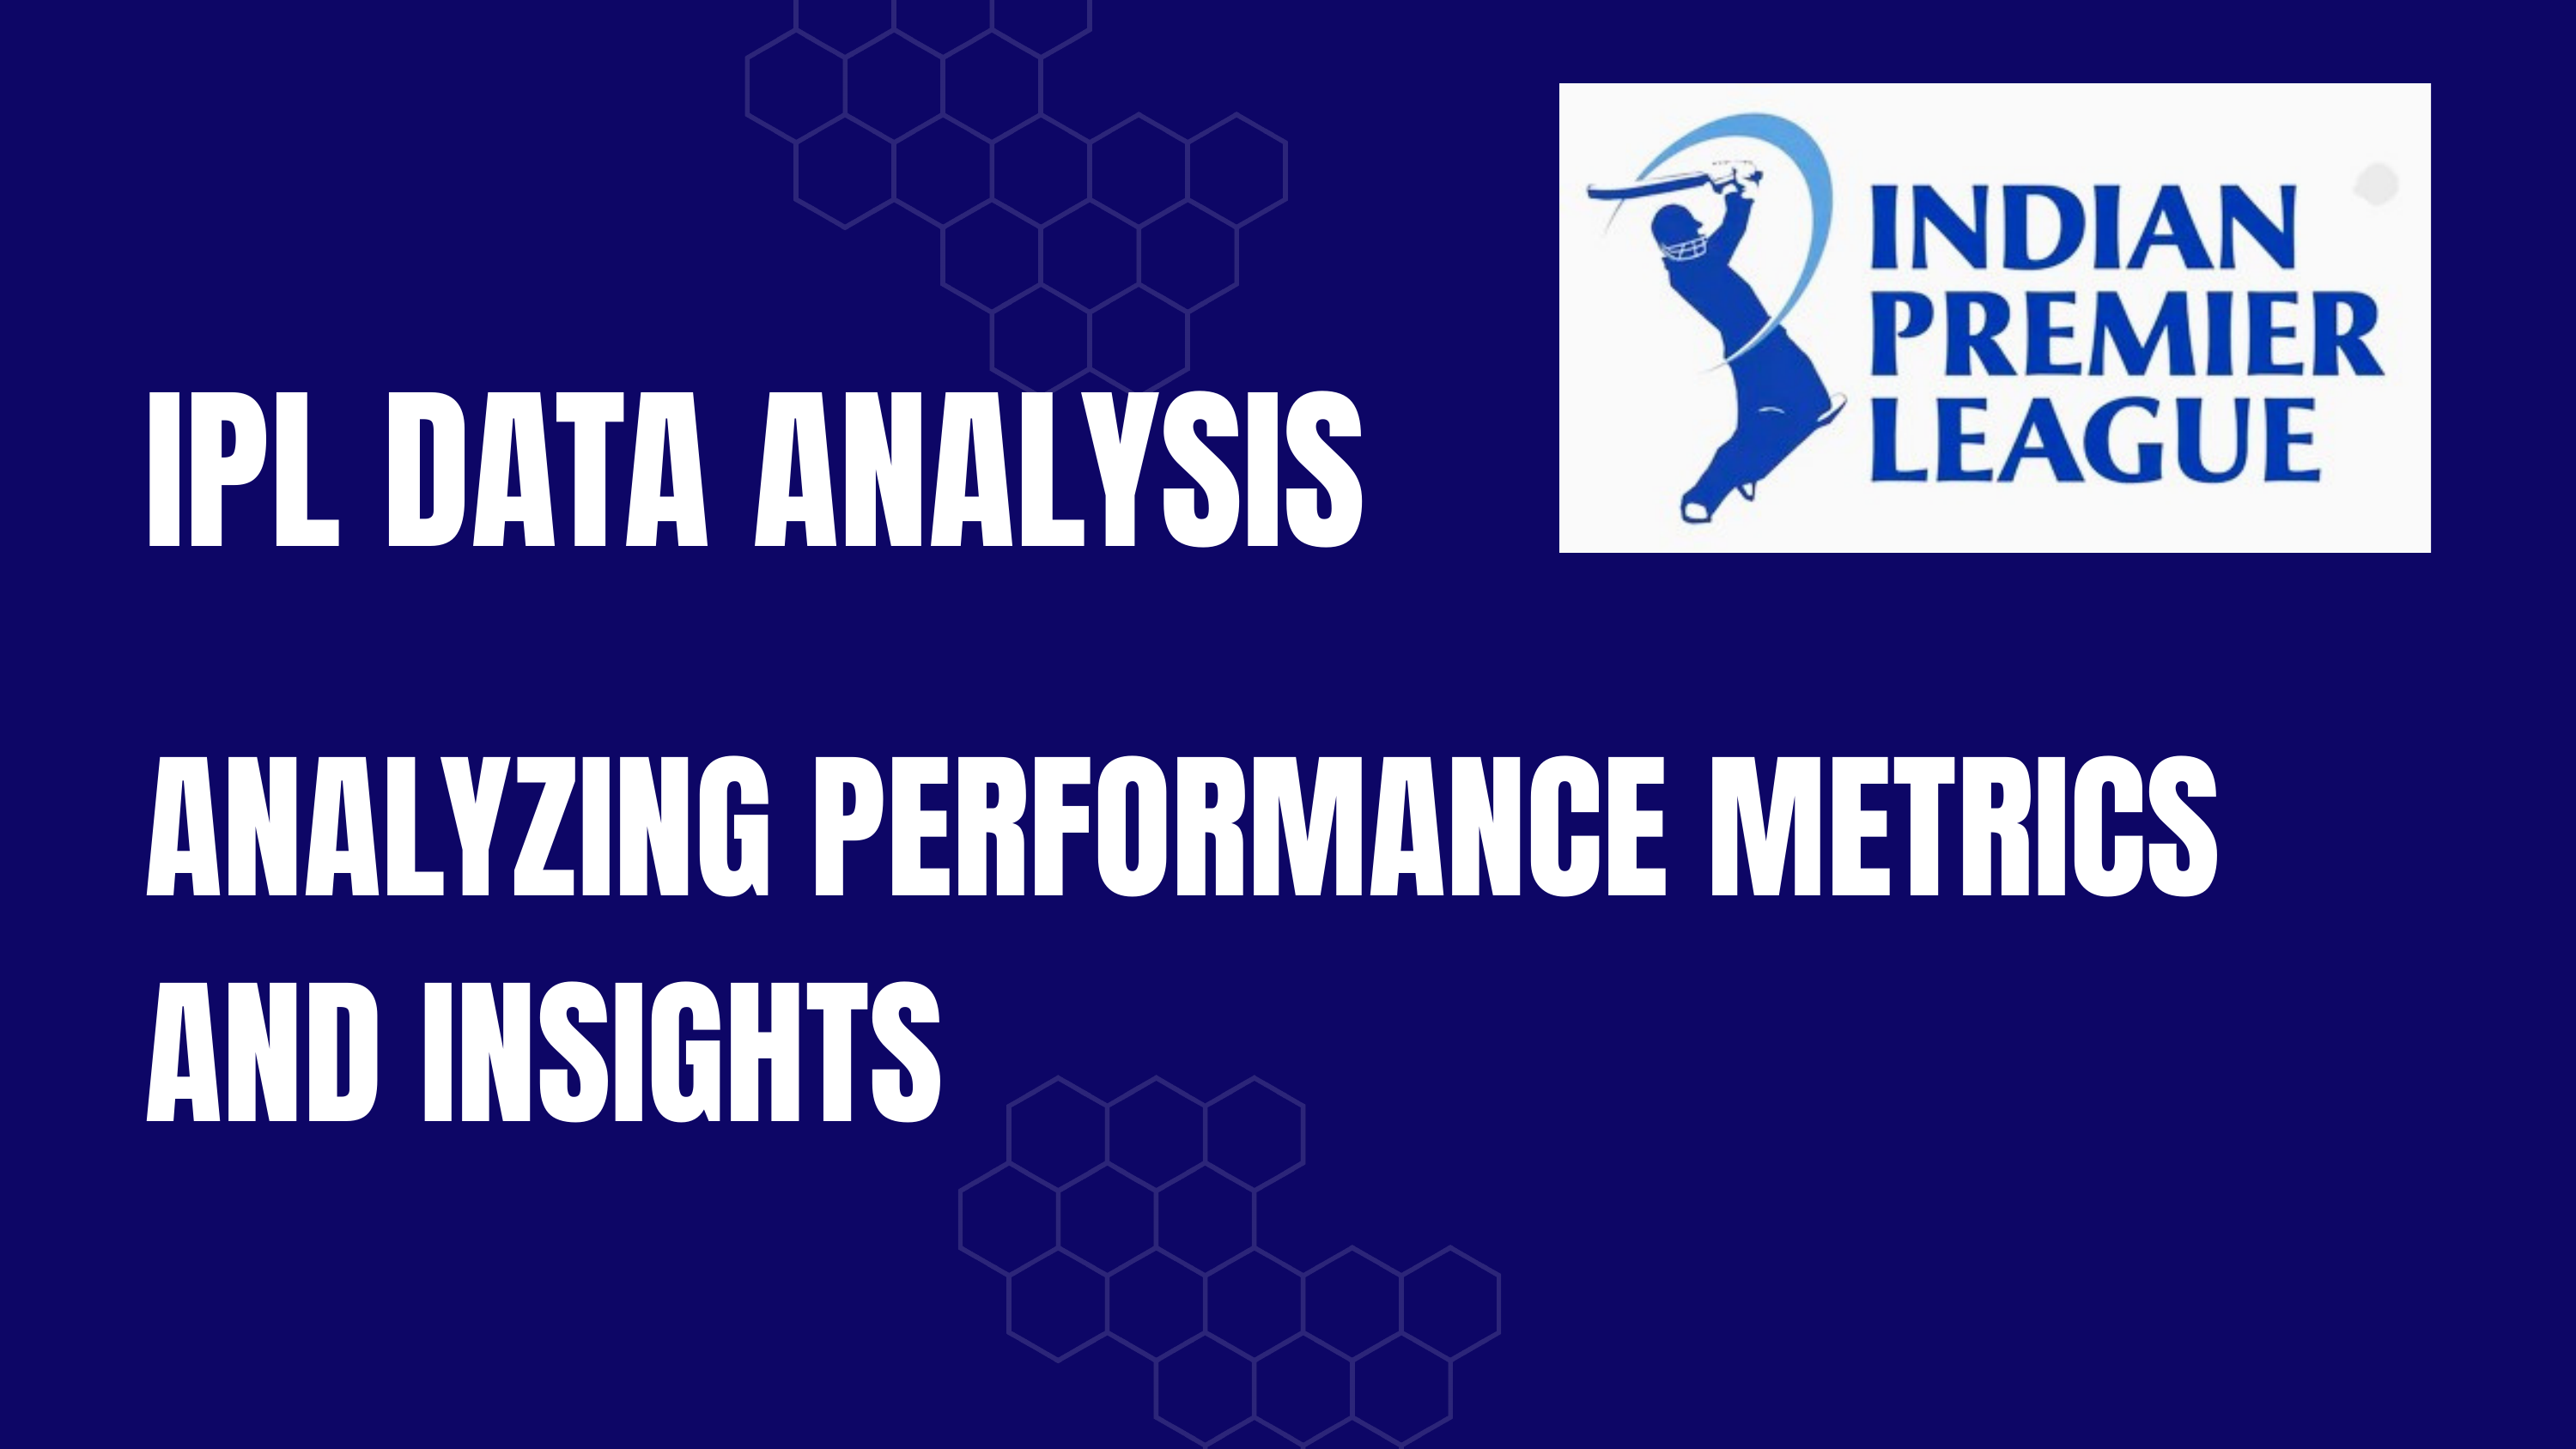

IPL DATA ANALYSIS
ANALYZING PERFORMANCE METRICS AND INSIGHTS